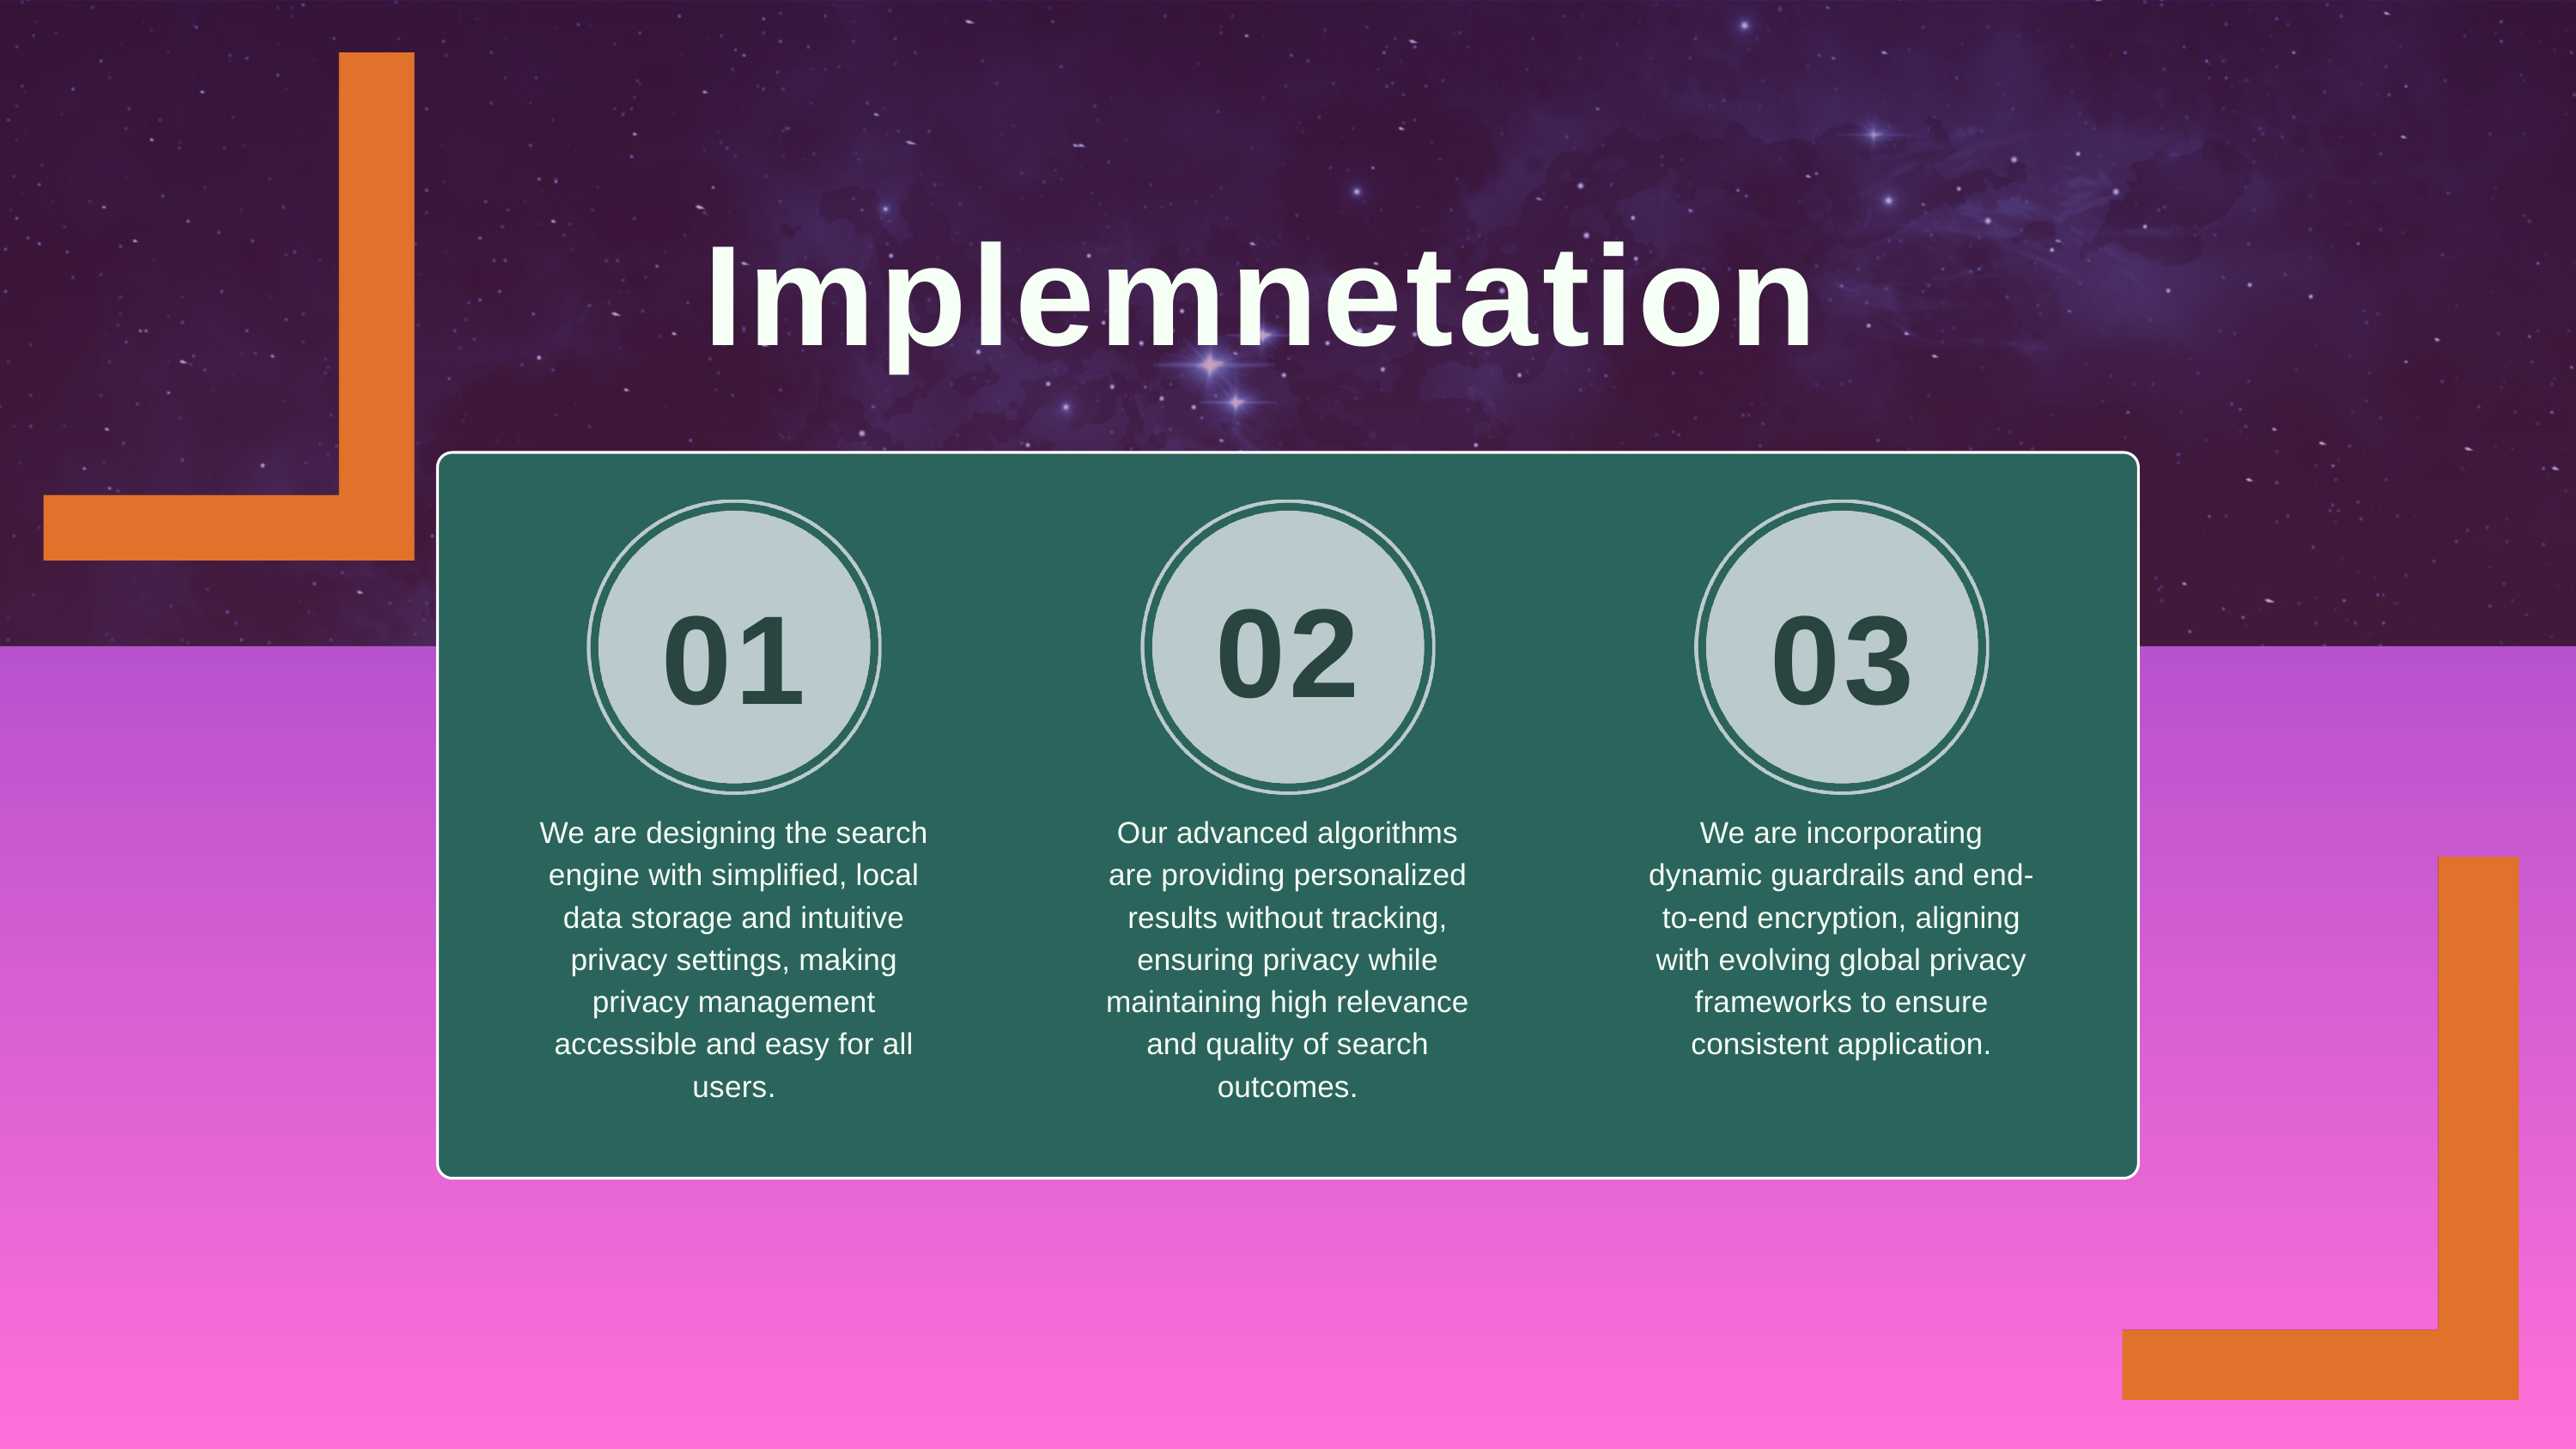

Implemnetation

02
01
03
We are designing the search engine with simplified, local data storage and intuitive privacy settings, making privacy management accessible and easy for all users.
Our advanced algorithms are providing personalized results without tracking, ensuring privacy while maintaining high relevance and quality of search outcomes.
We are incorporating dynamic guardrails and end-to-end encryption, aligning with evolving global privacy frameworks to ensure consistent application.